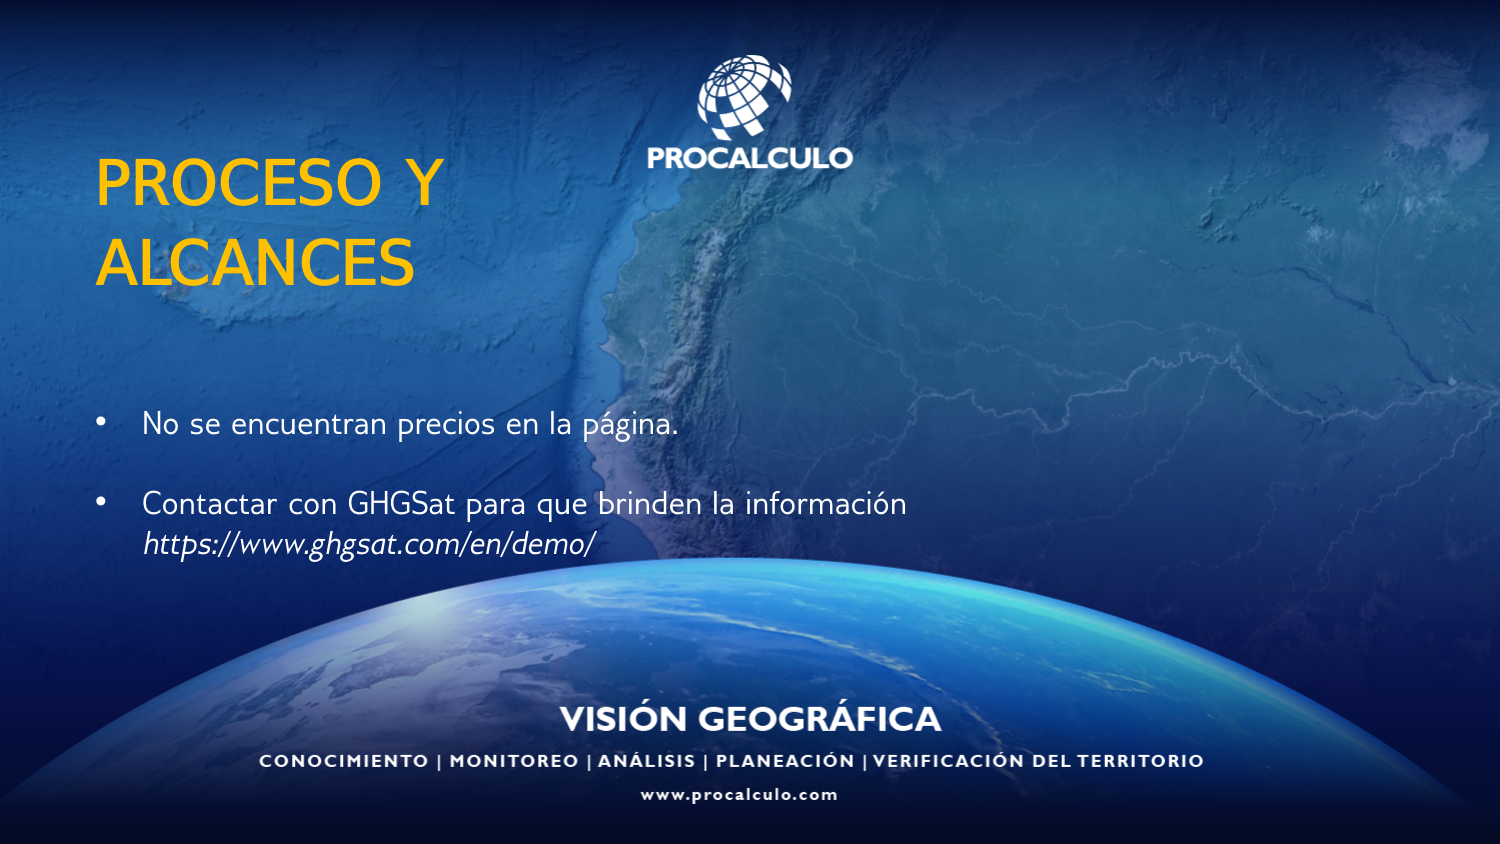

PROCESO Y ALCANCES
No se encuentran precios en la página.

Contactar con GHGSat para que brinden la información https://www.ghgsat.com/en/demo/